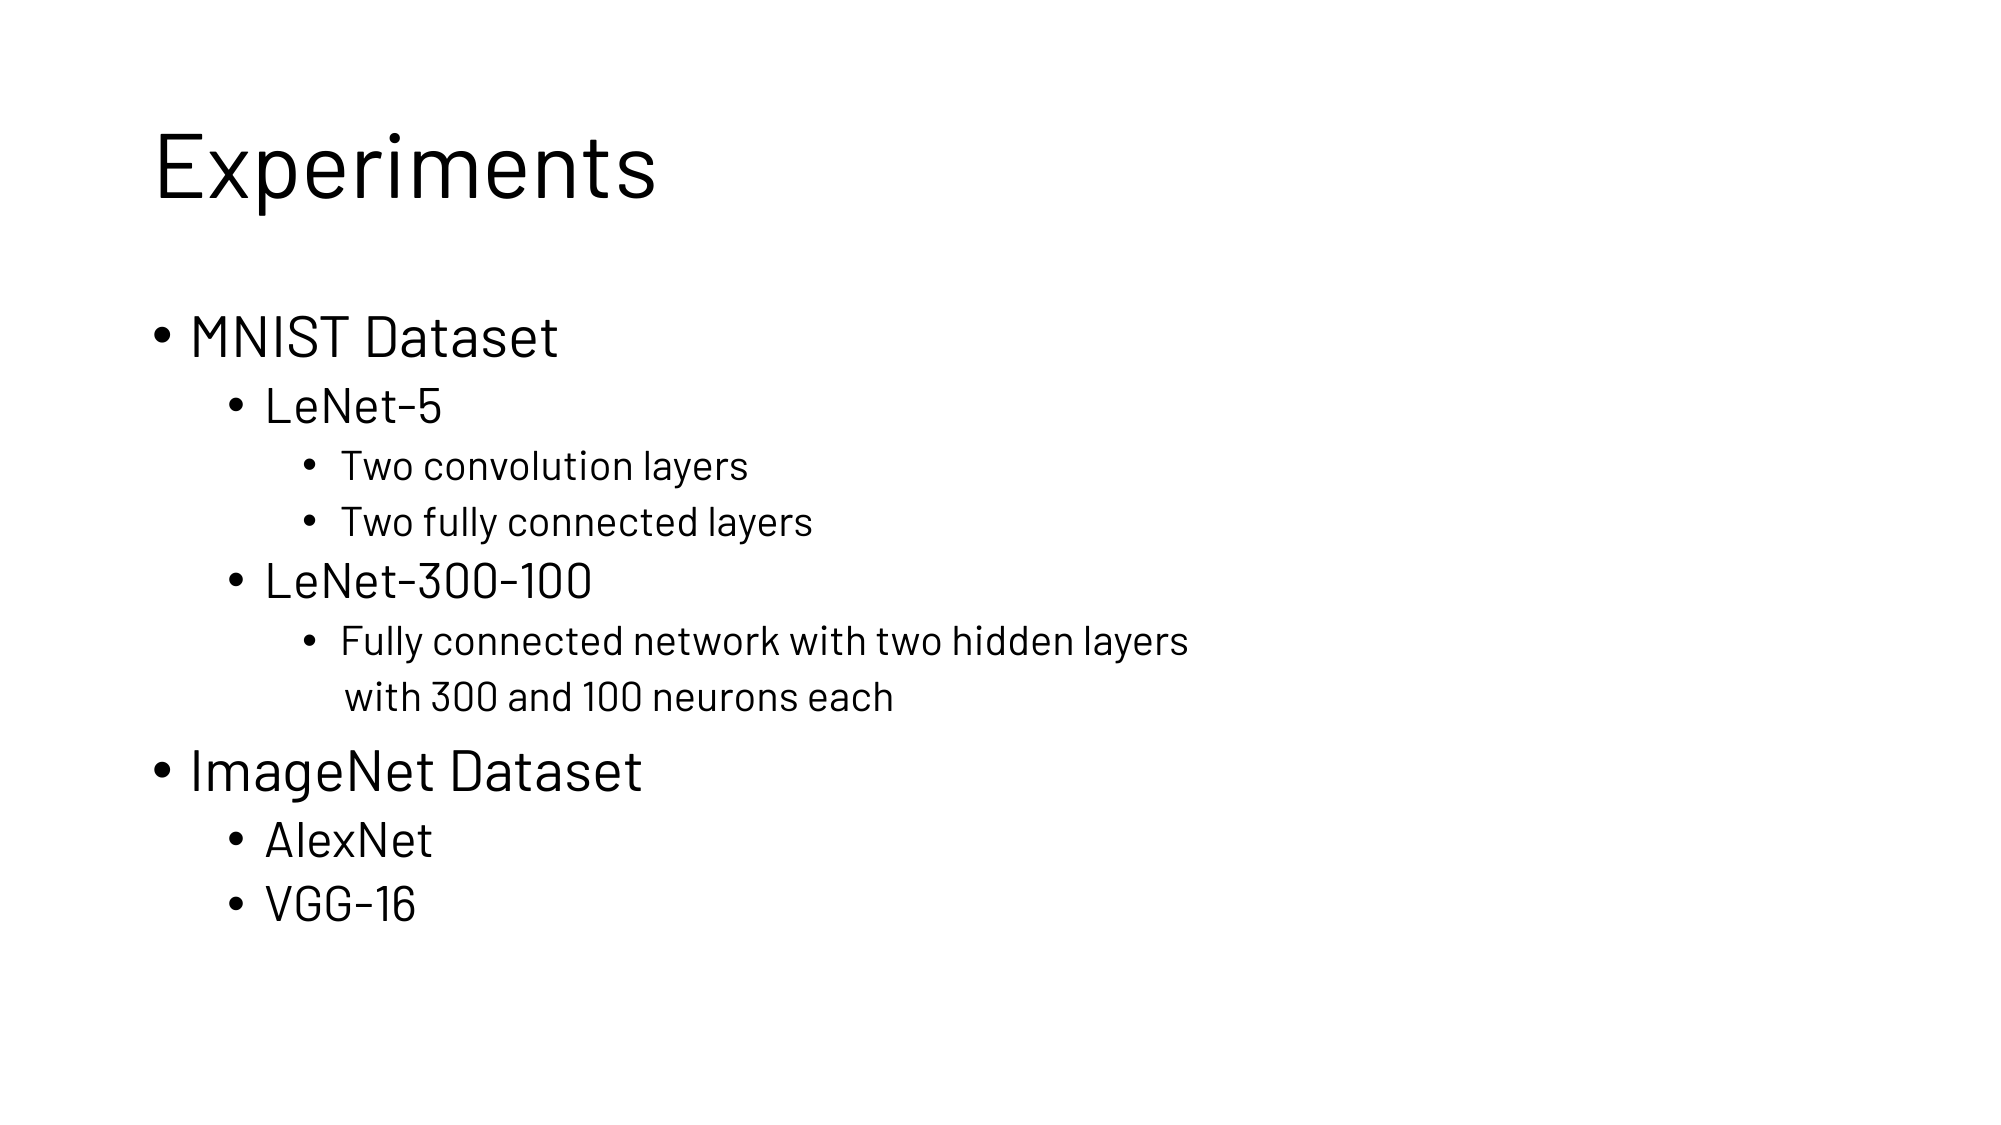

# Experiments
MNIST Dataset
LeNet-5
Two convolution layers
Two fully connected layers
LeNet-300-100
Fully connected network with two hidden layers
     with 300 and 100 neurons each
ImageNet Dataset
AlexNet
VGG-16